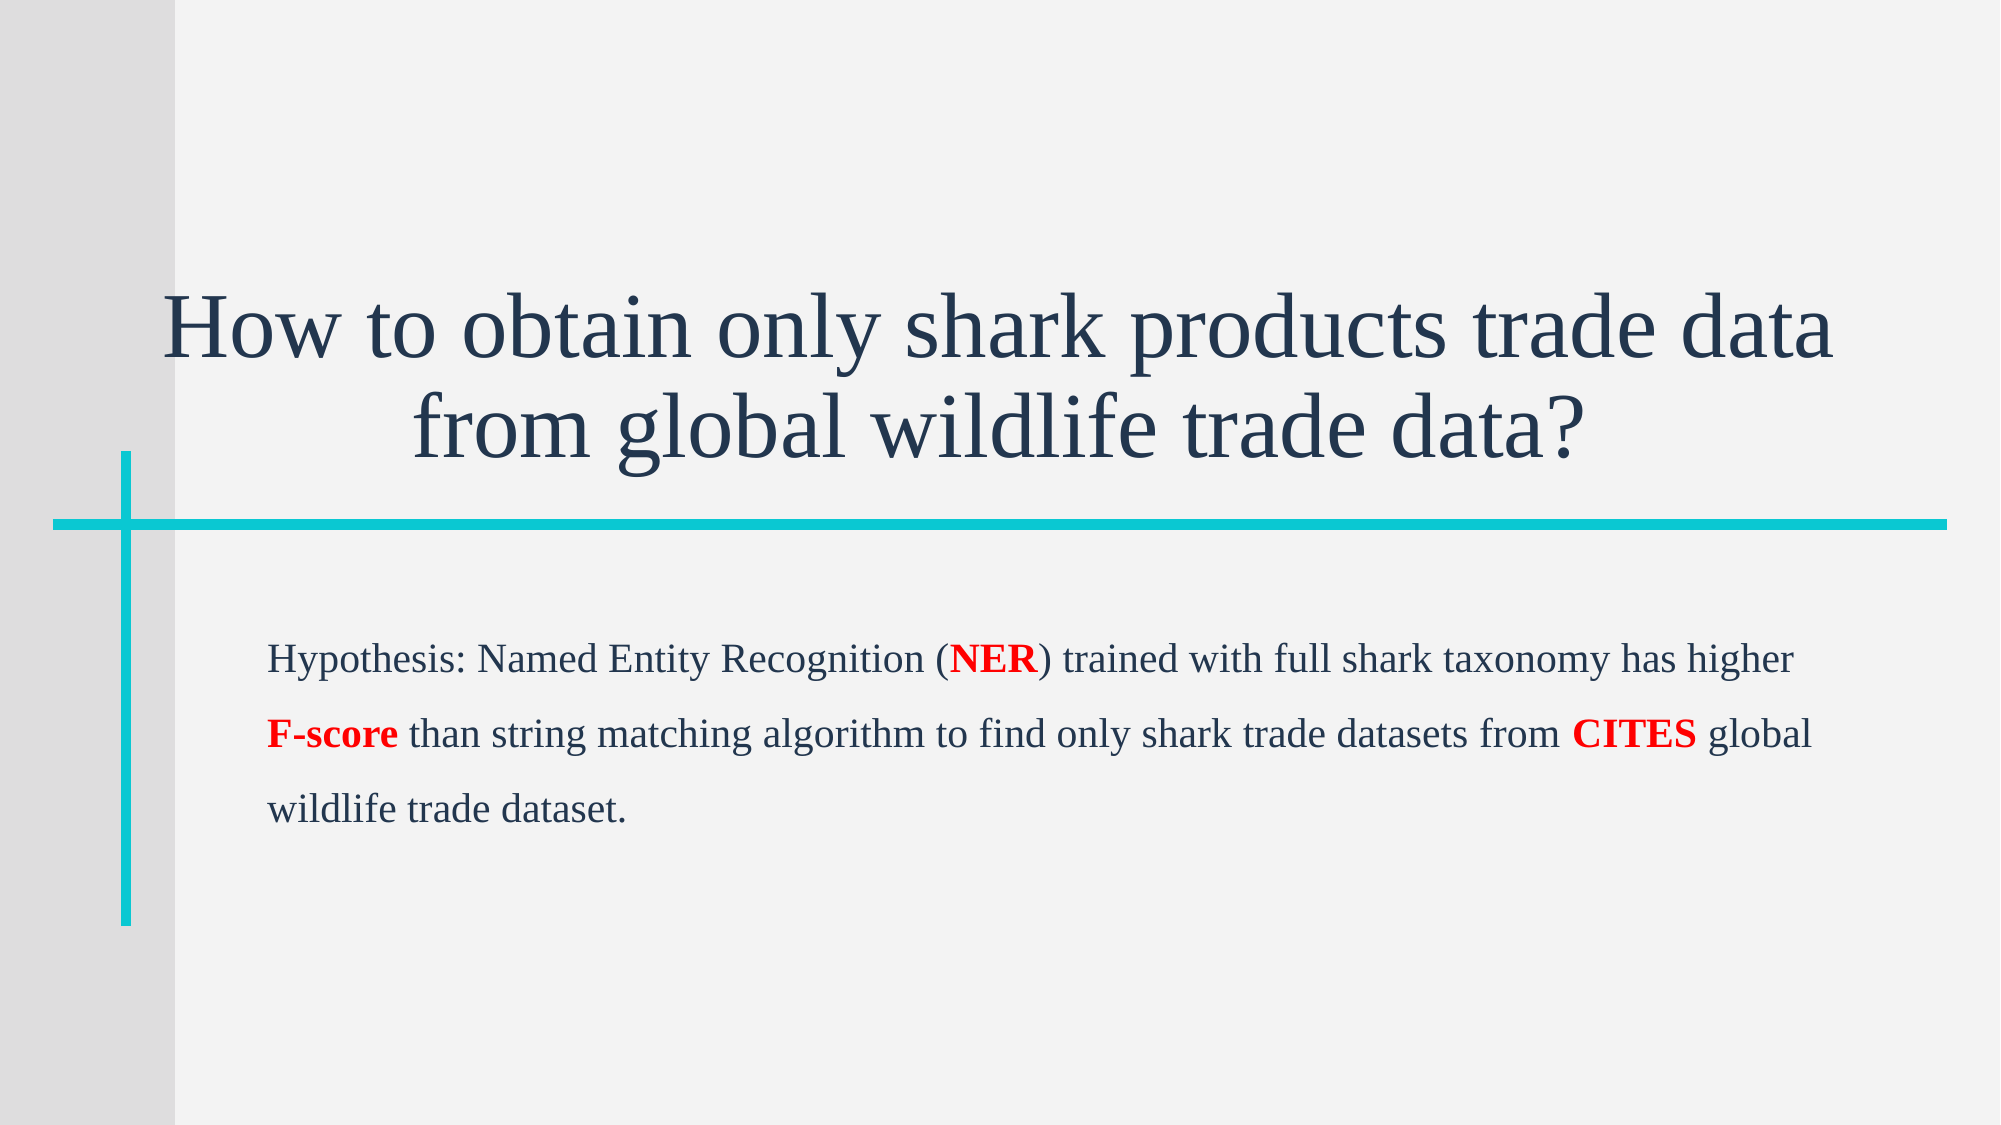

# How to obtain only shark products trade data from global wildlife trade data?
Hypothesis: Named Entity Recognition (NER) trained with full shark taxonomy has higher F-score than string matching algorithm to find only shark trade datasets from CITES global wildlife trade dataset.